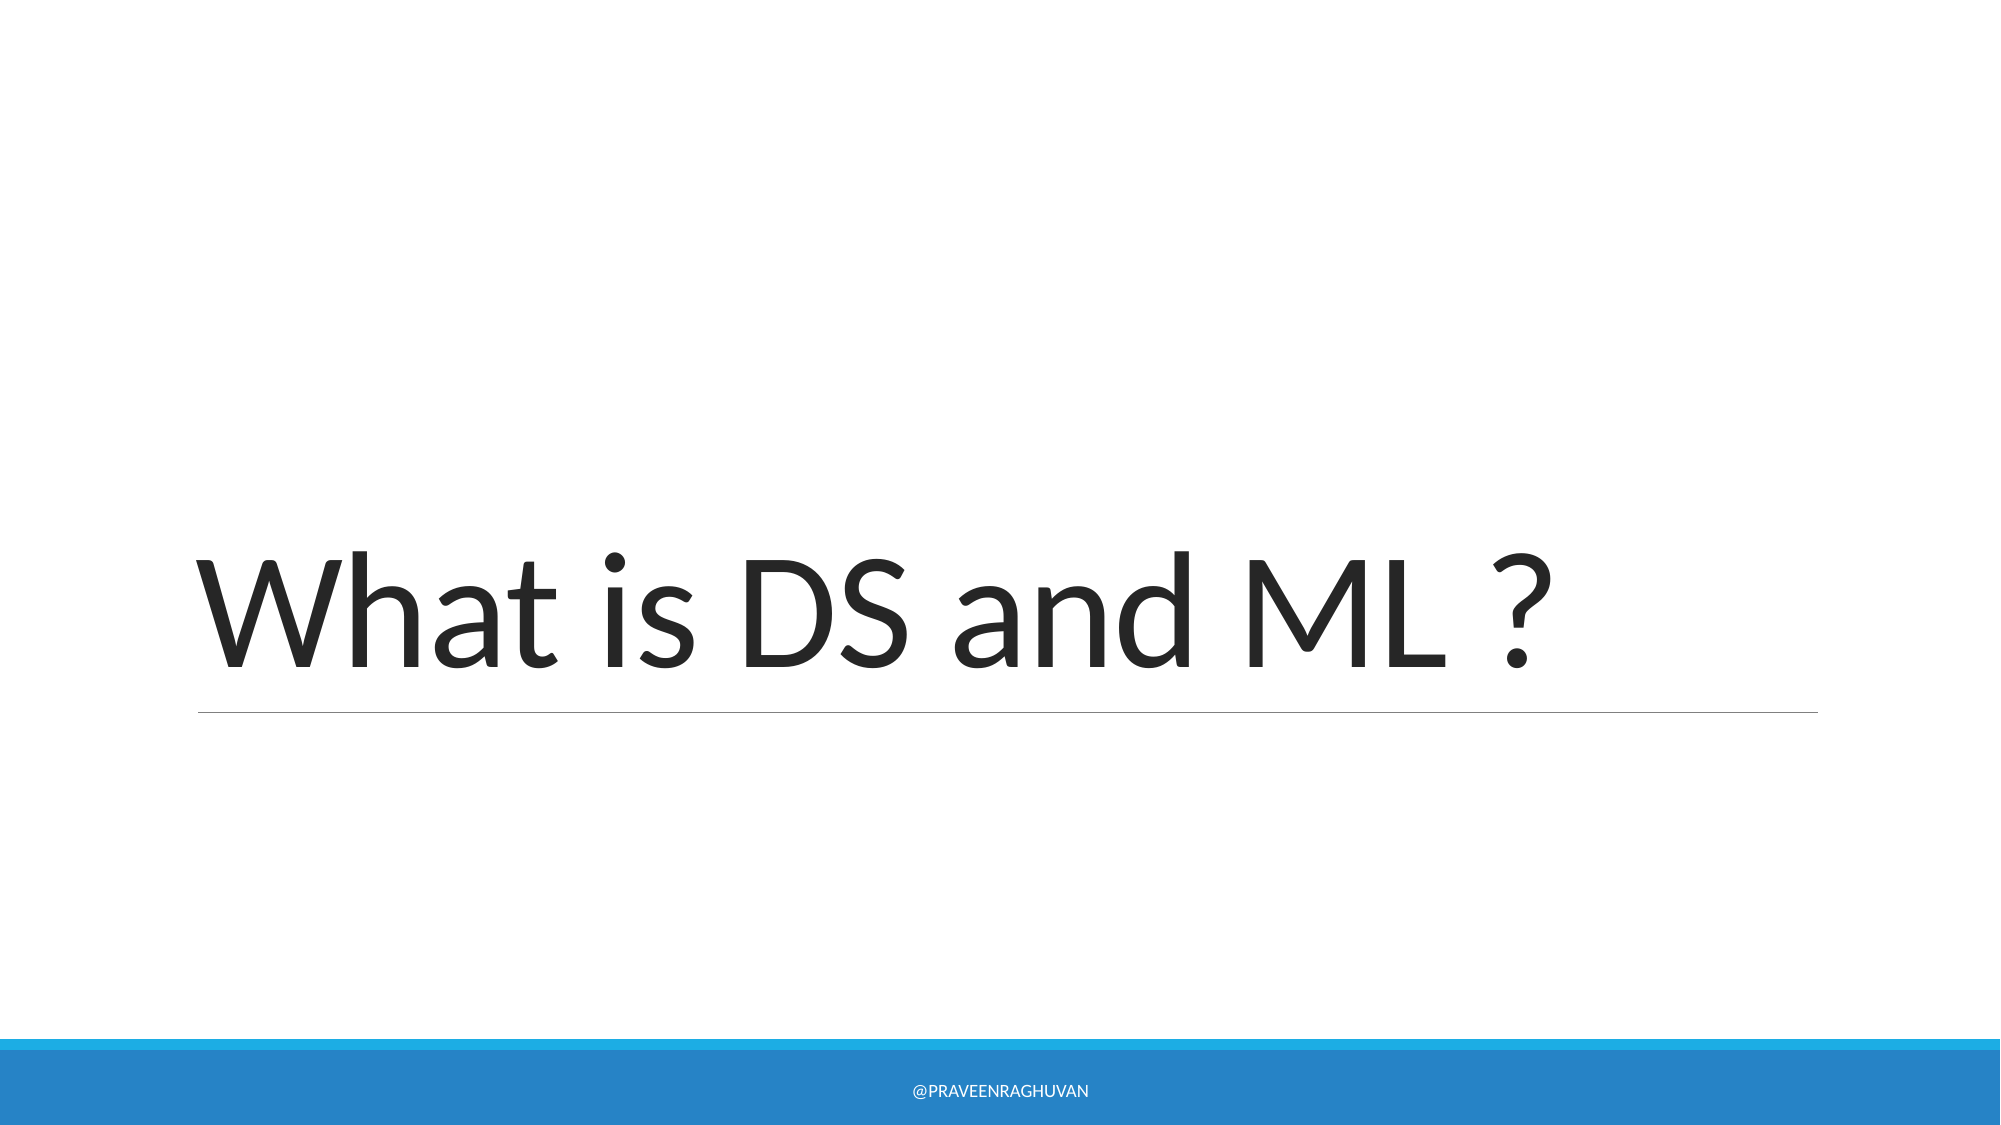

# What is DS and ML ?
@praveenraghuvan